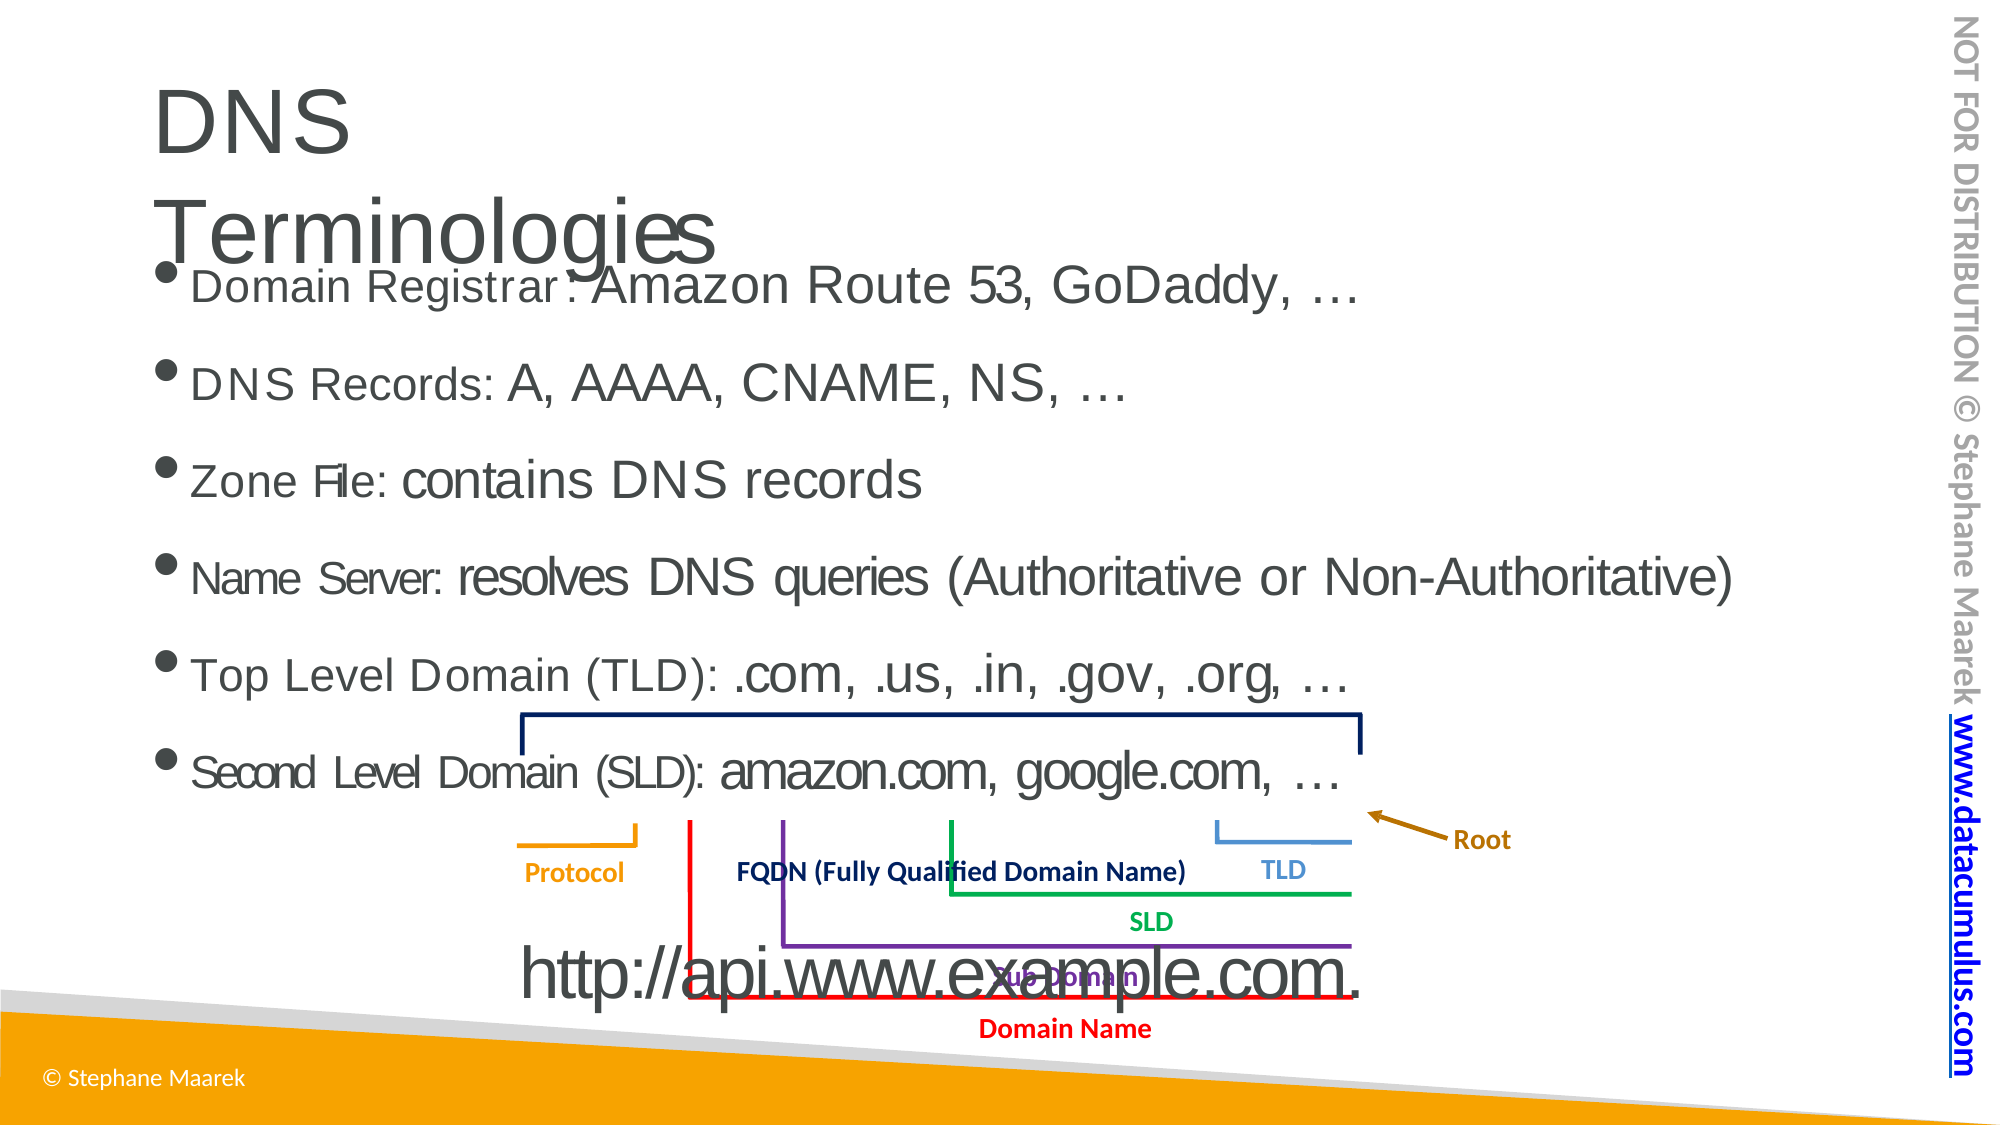

NOT FOR DISTRIBUTION © Stephane Maarek www.datacumulus.com
# DNS Terminologies
Domain Registrar: Amazon Route 53, GoDaddy, …
DNS Records: A, AAAA, CNAME, NS, …
Zone File: contains DNS records
Name Server: resolves DNS queries (Authoritative or Non-Authoritative)
Top Level Domain (TLD): .com, .us, .in, .gov, .org, …
Second Level Domain (SLD): amazon.com, google.com, …
FQDN (Fully Qualified Domain Name)

http://api.www.example.com.

Root

TLD
Protocol
SLD
Sub Domain  Domain Name
© Stephane Maarek